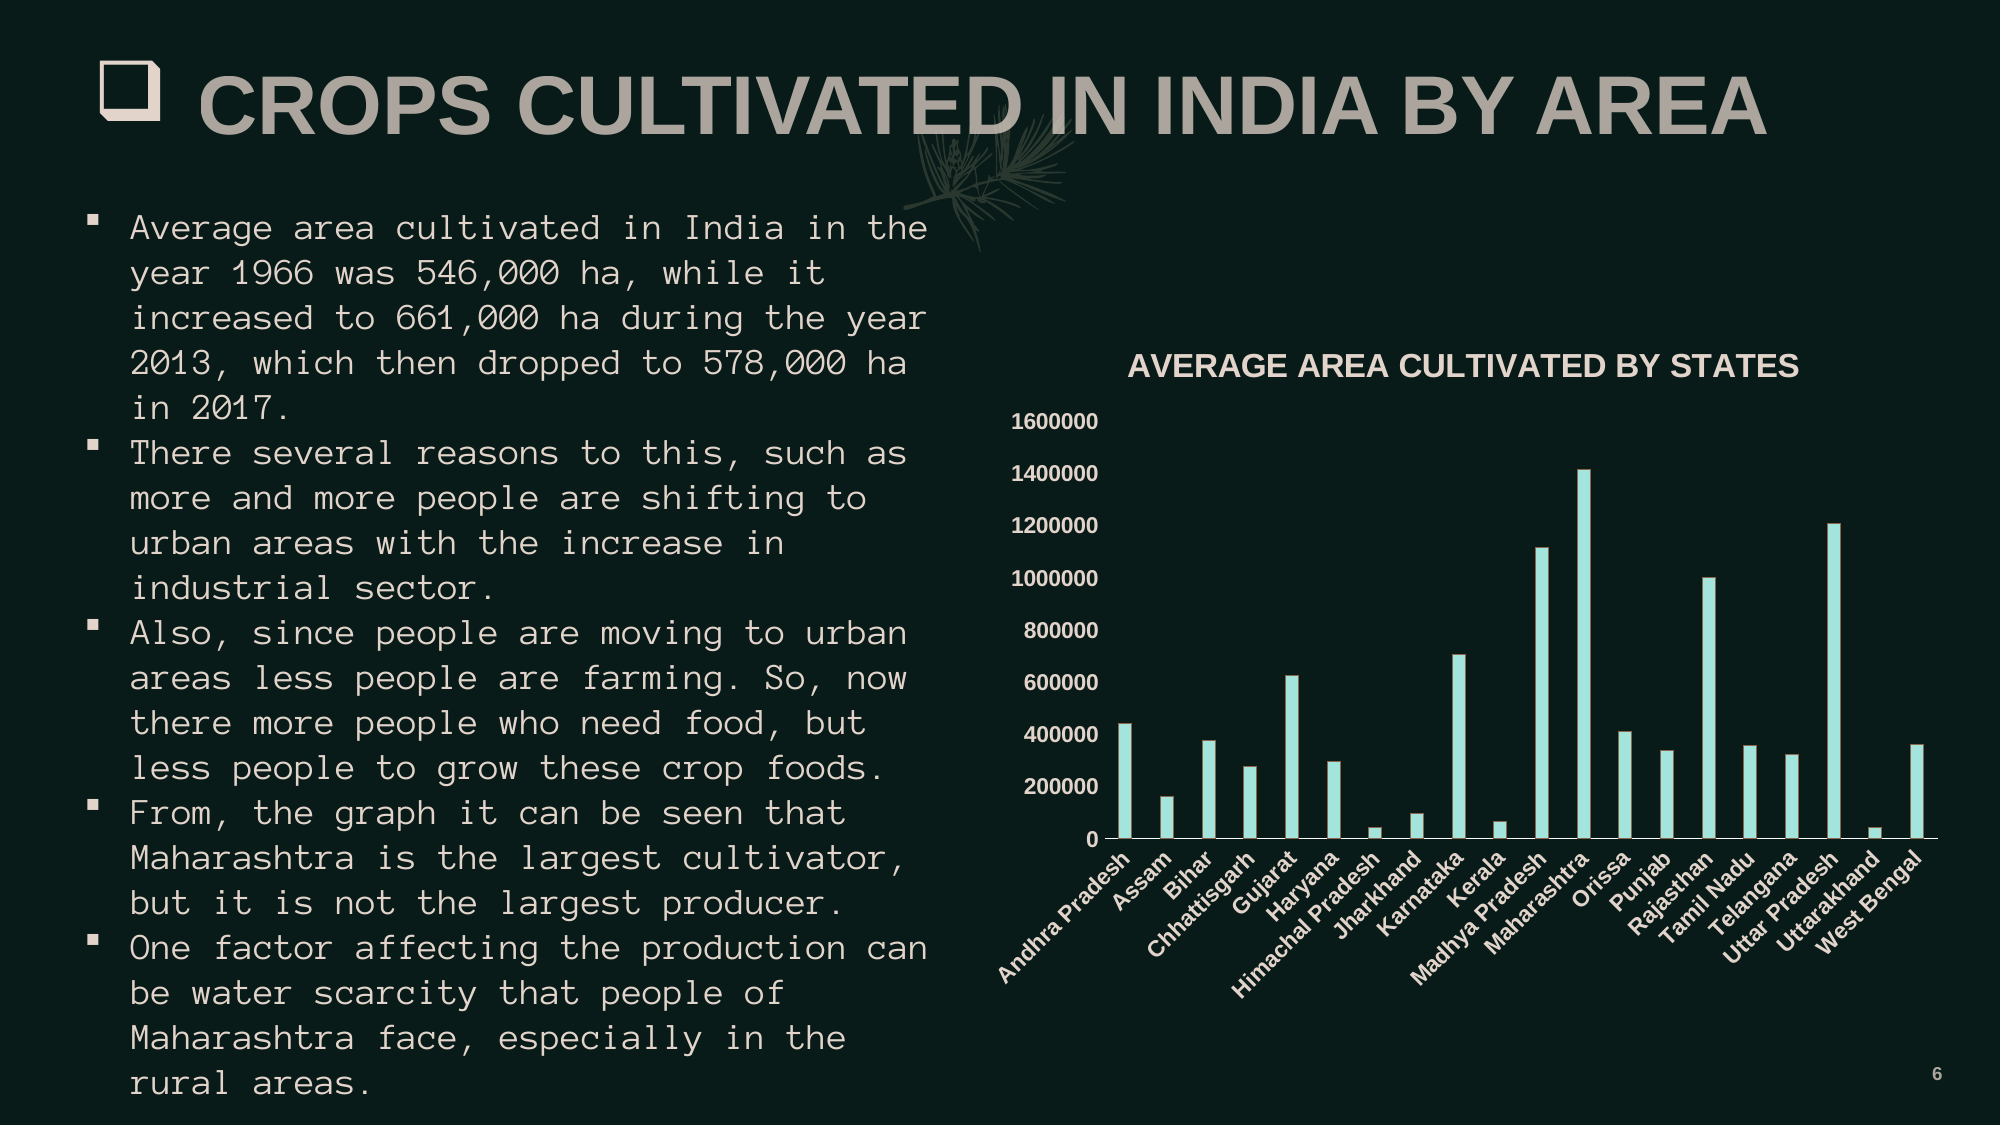

# CROPS CULTIVATED IN INDIA BY AREA
Average area cultivated in India in the year 1966 was 546,000 ha, while it increased to 661,000 ha during the year 2013, which then dropped to 578,000 ha in 2017.
There several reasons to this, such as more and more people are shifting to urban areas with the increase in industrial sector.
Also, since people are moving to urban areas less people are farming. So, now there more people who need food, but less people to grow these crop foods.
From, the graph it can be seen that Maharashtra is the largest cultivator, but it is not the largest producer.
One factor affecting the production can be water scarcity that people of Maharashtra face, especially in the rural areas.

### Chart: AVERAGE AREA CULTIVATED BY STATES

| Category | Total |
|---|---|
| Andhra Pradesh | 440470.71 |
| Assam | 160164.789999999 |
| Bihar | 375630.3 |
| Chhattisgarh | 276840.45 |
| Gujarat | 623221.59 |
| Haryana | 294442.87 |
| Himachal Pradesh | 41156.78 |
| Jharkhand | 95159.31 |
| Karnataka | 705285.399999999 |
| Kerala | 65005.84 |
| Madhya Pradesh | 1113535.2 |
| Maharashtra | 1412906.6 |
| Orissa | 409464.18 |
| Punjab | 335599.42 |
| Rajasthan | 1000682.24 |
| Tamil Nadu | 354396.34 |
| Telangana | 321641.75 |
| Uttar Pradesh | 1205387.38 |
| Uttarakhand | 40611.1199999999 |
| West Bengal | 361380.119999999 |
6